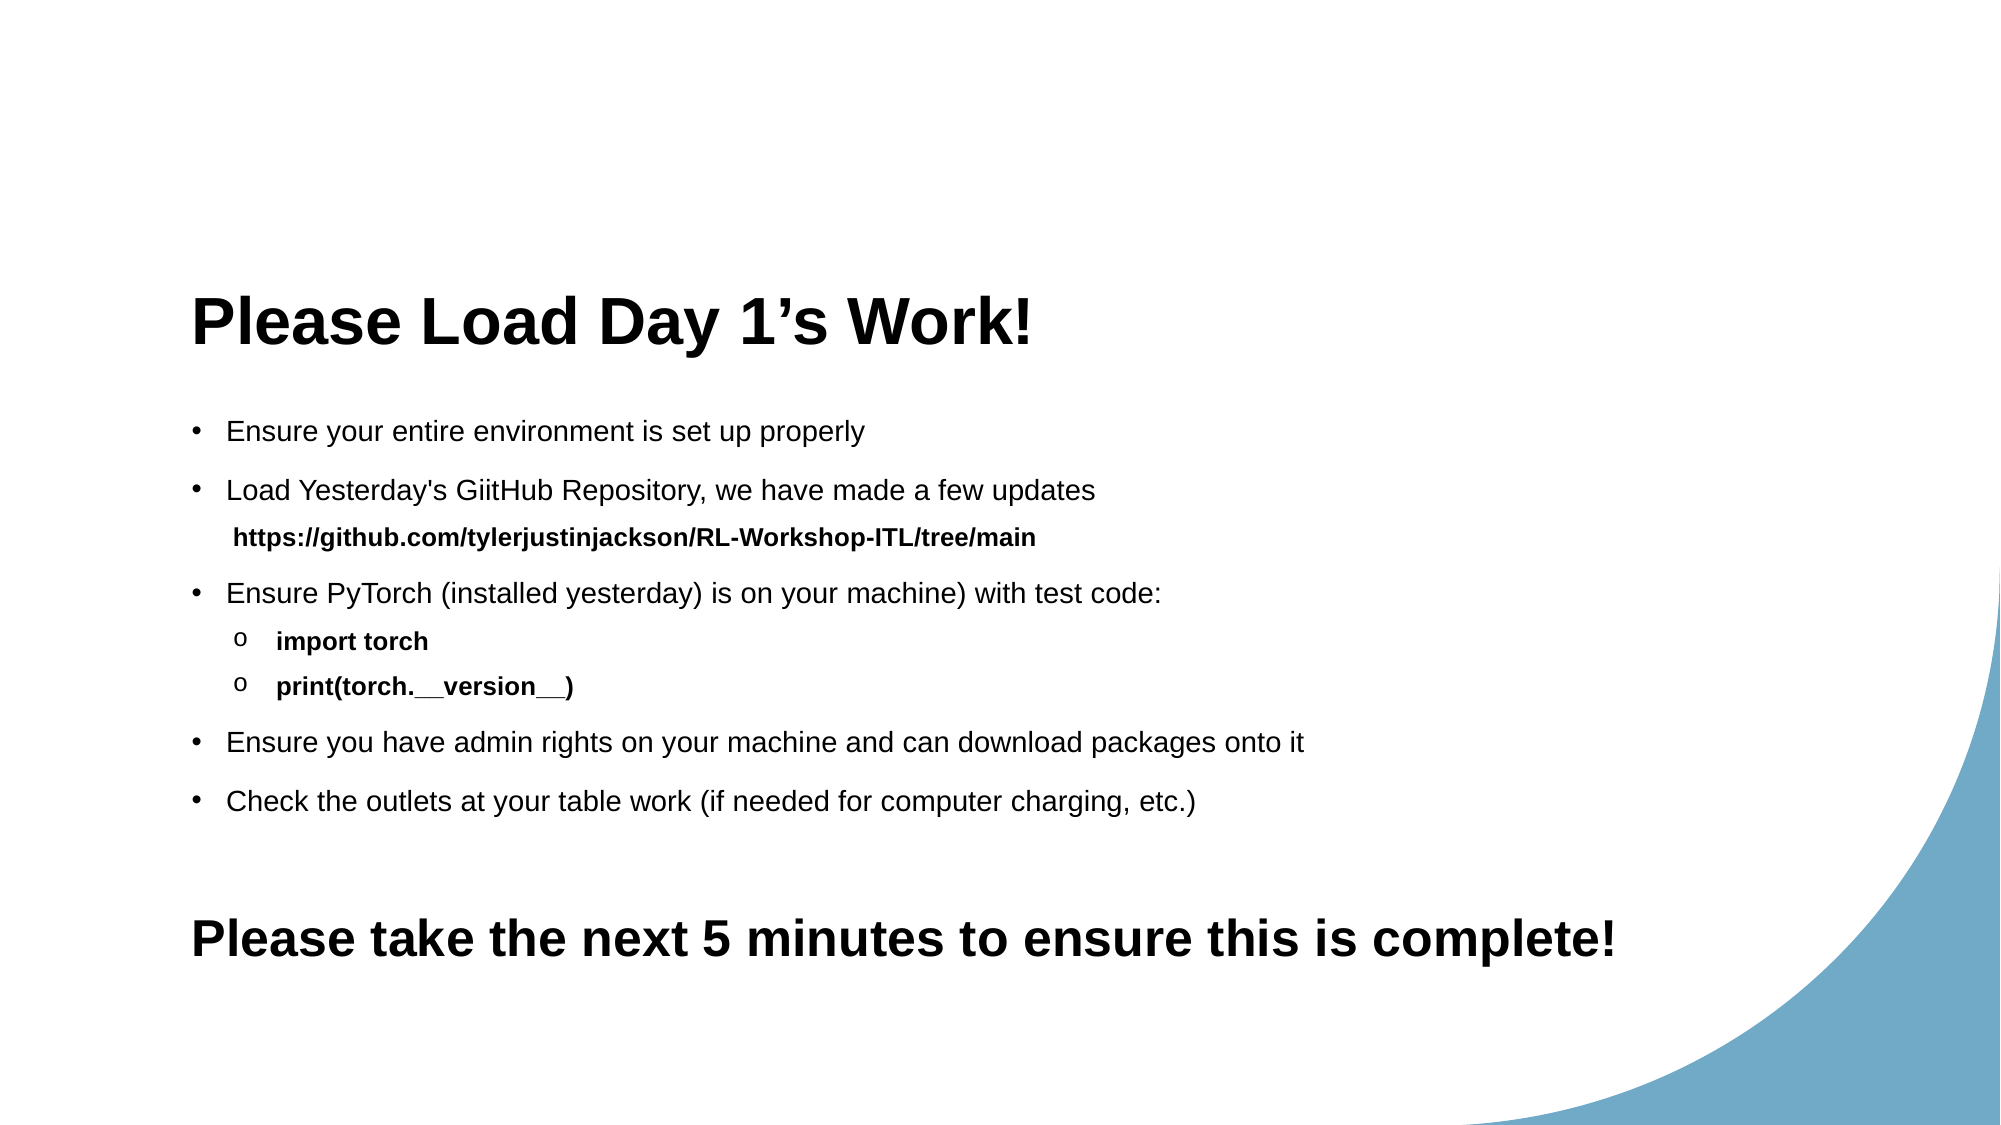

# Please Load Day 1’s Work!
Ensure your entire environment is set up properly
Load Yesterday's GiitHub Repository, we have made a few updates
https://github.com/tylerjustinjackson/RL-Workshop-ITL/tree/main
Ensure PyTorch (installed yesterday) is on your machine) with test code:
import torch
print(torch.__version__)
Ensure you have admin rights on your machine and can download packages onto it
Check the outlets at your table work (if needed for computer charging, etc.)

Please take the next 5 minutes to ensure this is complete!